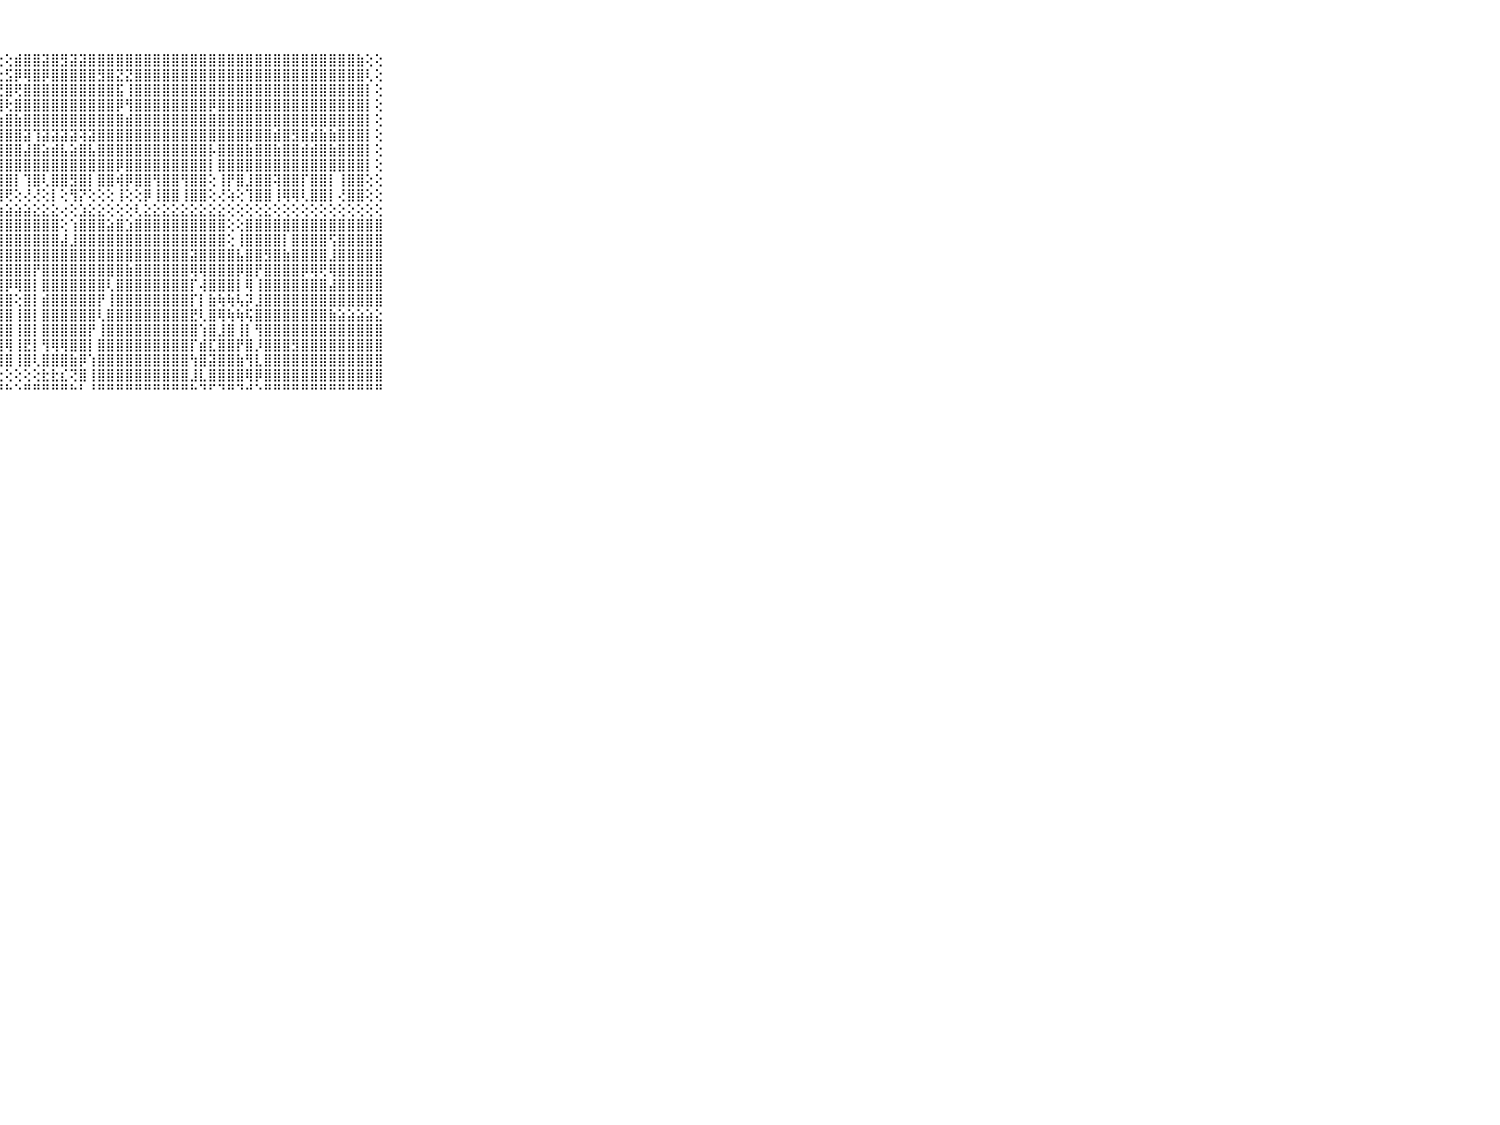

⠀⠀⠀⠀⠀⠀⠀⠀⠀⠀⠀⠀⠀⠀⠀⠀⠀⠀⠀⠀⠀⠀⠁⢑⢑⠀⠑⢕⢕⣾⣿⣿⣽⣿⣻⣽⣽⣿⣿⣿⣿⣿⣿⣿⣿⣿⣿⣿⣿⣿⣿⣿⣿⣿⣿⣿⣿⣿⣿⣿⣿⣿⣿⣿⣿⣿⣷⢕⢕⠀⠀⠀⠀⠀⠀⠀⠀⠀⠀⠀⠀
⠀⠀⠀⠀⠀⠀⠀⠀⠀⠀⠀⠀⠀⠀⠀⠀⠀⠀⠀⠀⠀⠀⢕⢕⢕⢀⢕⢕⣫⡿⢿⣿⡿⣿⣿⣿⣿⣿⣻⣿⣝⣝⣿⣿⣿⣿⣿⣿⣿⣿⣿⣿⣿⣿⣿⣿⣿⣿⣿⣿⣿⣿⣿⣿⣿⣿⣿⢇⢕⠀⠀⠀⠀⠀⠀⠀⠀⠀⠀⠀⠀
⠀⠀⠀⠀⠀⠀⠀⠀⠀⠀⠀⠀⠀⠀⠀⠀⠀⠀⠀⠀⠀⠀⢕⢕⢕⢕⢕⢜⣿⢟⣿⣿⣿⣿⣿⣿⣿⣿⣿⣿⣯⢸⣿⣿⣿⣿⣿⣿⣿⣿⣿⣿⣿⣿⣿⣿⣿⣿⣿⣿⣿⣿⣿⣿⣿⣿⣿⡇⢕⠀⠀⠀⠀⠀⠀⠀⠀⠀⠀⠀⠀
⠀⠀⠀⠀⠀⠀⠀⠀⠀⠀⠀⠀⠀⠀⠀⠀⠀⠀⠀⠀⠀⠀⢕⢕⢕⢕⢕⢸⢗⣿⣿⣿⣿⣿⣿⣿⣿⣿⣿⣿⡿⢻⣿⣿⣿⣿⣿⣿⣿⣿⡿⣿⣿⣿⣿⣿⣿⣿⣿⣿⣿⣿⣿⣿⣿⣿⣿⡇⢕⠀⠀⠀⠀⠀⠀⠀⠀⠀⠀⠀⠀
⠀⠀⠀⠀⠀⠀⠀⠀⠀⠀⠀⠀⠀⠀⠀⠀⠀⠀⠀⠀⠀⢕⢕⢕⢕⢕⢕⢱⣿⣷⣿⣿⣿⣿⣿⣿⣿⣿⣿⣿⣿⣾⣿⣿⣿⣿⣿⣿⣿⣿⣿⣿⣿⣿⣿⣿⣿⣿⣿⣿⣿⣿⣿⣿⣿⣿⣿⡇⢕⠀⠀⠀⠀⠀⠀⠀⠀⠀⠀⠀⠀
⠀⠀⠀⠀⠀⠀⠀⠀⠀⠀⠀⠀⠀⠀⠀⠀⠀⠀⠀⠀⠀⢕⢕⢕⢕⢕⢕⢸⣿⣿⣽⢹⣽⣽⣽⣽⢽⣽⣿⣿⣿⣿⣿⣿⣿⣿⣿⣿⣿⣿⣿⣿⣿⣿⣿⣿⣿⣾⣿⣻⣿⣾⣷⣷⣿⣿⣿⡇⢕⠀⠀⠀⠀⠀⠀⠀⠀⠀⠀⠀⠀
⠀⠀⠀⠀⠀⠀⠀⠀⠀⠀⠀⠀⠀⠀⠀⠀⠀⠀⠀⠀⠀⢕⢕⢕⢕⢕⢕⢸⣿⣿⣼⣿⣵⣾⣧⣵⣿⣧⣿⣿⣿⣿⣿⣿⣿⣿⣿⣿⣿⣿⡧⣿⣿⣿⣷⣿⣿⣷⣿⣿⣾⣾⣿⣷⣿⣿⣿⡇⢕⠀⠀⠀⠀⠀⠀⠀⠀⠀⠀⠀⠀
⠀⠀⠀⠀⠀⠀⠀⠀⠀⠀⠀⠀⠀⠀⠀⠀⠀⠀⠀⢀⢔⢕⢕⢕⢕⢕⢕⢸⣿⣿⣿⣿⣿⣿⣿⣿⣿⣿⣿⣿⡿⣿⣿⣿⣿⣿⣿⣿⣿⣿⡇⣿⣿⣿⣿⣿⣿⣿⣿⣿⣿⣿⣿⣿⣿⣿⣿⡇⢕⠀⠀⠀⠀⠀⠀⠀⠀⠀⠀⠀⠀
⠀⠀⠀⠀⠀⠀⠀⠀⠀⠀⠀⠀⠀⠀⠀⠀⠀⢀⢄⢕⢕⢕⢕⢕⢕⢕⢕⢸⣿⡇⢹⣿⢇⣿⣿⣻⣿⡇⣿⣿⢾⡿⣿⣿⢻⣿⣿⢻⣿⣿⢕⢸⡟⣿⣸⣿⣿⢽⣿⣿⡏⣿⣿⡇⢸⣿⣿⢕⢕⠀⠀⠀⠀⠀⠀⠀⠀⠀⠀⠀⠀
⠀⠀⠀⠀⠀⠀⠀⠀⠀⠀⠀⠀⠀⠀⠀⠀⠀⠑⢕⢕⢕⢻⢕⡕⢕⢕⢕⢸⢟⢕⢜⢜⢕⡇⢕⢻⡝⢕⢕⢕⢸⢕⢕⡿⢸⣿⣿⢸⣿⣿⢕⢜⢵⢕⢹⣿⣿⢸⢿⢿⢇⣿⣿⡇⢜⣿⣿⢕⢕⠀⠀⠀⠀⠀⠀⠀⠀⠀⠀⠀⠀
⠀⠀⠀⠀⠀⠀⠀⠀⠀⠀⠀⣴⣤⣤⣤⣤⣤⣤⣴⣥⣵⣵⣵⣵⣵⣵⣵⣵⣵⣵⣵⣕⣕⣕⢔⢕⣱⣕⣕⢕⢕⢕⢇⣕⣕⣕⣕⣕⣕⣕⣕⣕⢕⢕⢕⢕⣕⢕⢕⢕⢕⢕⢕⢕⢕⢕⢕⢕⢕⠀⠀⠀⠀⠀⠀⠀⠀⠀⠀⠀⠀
⠀⠀⠀⠀⠀⠀⠀⠀⠀⠀⠀⣿⣿⣿⣿⣿⣿⣿⣿⣿⣿⣿⣿⣿⣿⣿⣿⣿⣿⣿⣿⣿⣿⣿⢕⢱⣿⣿⣿⣵⣿⣱⣿⣿⣿⣿⣿⣿⣿⣿⣿⣿⢕⢕⣿⣿⣿⣿⣿⣿⣿⣿⣿⣿⣿⣿⣿⣿⣿⠀⠀⠀⠀⠀⠀⠀⠀⠀⠀⠀⠀
⠀⠀⠀⠀⠀⠀⠀⠀⠀⠀⠀⣿⣿⣾⣿⣷⣿⣿⣿⣿⡿⢿⣿⣿⣿⣿⣿⣿⣿⣿⣿⣿⣿⣿⣼⣸⣿⣿⣿⣿⣿⣿⣿⣿⣿⣿⣿⣿⣿⣿⣿⣿⢕⢸⣿⣿⣿⣿⡇⣿⣿⣿⣿⢫⣿⣿⣿⣿⣿⠀⠀⠀⠀⠀⠀⠀⠀⠀⠀⠀⠀
⠀⠀⠀⠀⠀⠀⠀⠀⠀⠀⠀⢍⢝⢝⢻⢟⣿⣿⣿⣿⣷⣿⣿⣿⣿⣿⣿⣿⣿⣿⣿⣿⣿⣿⣿⣿⣿⣿⣿⣿⣿⣿⣿⣿⣿⣿⣿⣿⣽⣿⣿⣿⣿⣧⣿⣿⣻⣿⣷⣿⣿⣿⣿⣸⣿⣿⣿⣿⣿⠀⠀⠀⠀⠀⠀⠀⠀⠀⠀⠀⠀
⠀⠀⠀⠀⠀⠀⠀⠀⠀⠀⠀⣕⣕⣜⣝⣼⣿⣿⣿⣿⣿⣿⣿⣿⣿⣿⣿⣿⣿⣿⣿⡟⣿⣿⣿⣿⣿⣿⣿⣿⣿⣷⣿⣿⣿⣿⣿⣿⢿⢿⣿⣿⣿⡿⣿⡟⣿⣿⣿⣿⡿⢿⢟⢿⣿⣿⣿⣿⣿⠀⠀⠀⠀⠀⠀⠀⠀⠀⠀⠀⠀
⠀⠀⠀⠀⠀⠀⠀⠀⠀⠀⠀⣿⣿⣿⣿⣿⣿⣿⣿⣿⣿⣿⣿⢸⢿⣿⣿⣿⡿⢿⣿⡇⣿⣿⣿⣿⣿⣿⣿⢇⣿⣿⣿⣿⣿⣿⣿⣿⡏⢼⣿⣿⣿⡇⢿⢸⣿⣿⣿⣿⣿⣿⣿⣼⣿⣿⣿⣿⣿⠀⠀⠀⠀⠀⠀⠀⠀⠀⠀⠀⠀
⠀⠀⠀⠀⠀⠀⠀⠀⠀⠀⠀⣿⣿⣿⣿⣿⣿⣿⣿⣿⣿⣿⣿⢕⣿⣿⣿⣿⣿⢕⣿⡇⣾⣿⣿⣿⣿⣿⡟⢸⣿⣿⣿⣿⣿⣿⣿⣿⡏⡇⣷⢷⢷⢧⡽⣸⣿⣿⣿⣿⣿⣿⣿⣿⣿⣿⣿⣿⣿⠀⠀⠀⠀⠀⠀⠀⠀⠀⠀⠀⠀
⠀⠀⠀⠀⠀⠀⠀⠀⠀⠀⠀⣿⣿⣿⣿⣿⣿⣿⣿⣿⣿⣿⣿⡇⣿⣿⣿⣿⣿⢸⣿⡇⣿⣿⣿⣿⣿⣿⢇⣿⣿⣿⣿⣿⣿⣿⣿⣿⣟⢇⣿⢿⢷⢷⢯⣿⣿⣿⣿⣿⣿⣿⣿⣷⣵⣵⣵⣵⣕⠀⠀⠀⠀⠀⠀⠀⠀⠀⠀⠀⠀
⠀⠀⠀⠀⠀⠀⠀⠀⠀⠀⠀⣿⣿⣿⣿⡿⢟⣿⣿⣿⣿⣿⣿⡇⣿⣿⣿⣿⣿⢸⣿⡇⣿⣿⣿⣿⣿⡟⢸⣿⣿⣿⣿⣿⣿⣿⣿⣿⣿⢱⣿⣸⣿⢸⡇⢻⣿⣿⣿⣿⣿⣿⣿⣿⣿⣿⣿⣿⣿⠀⠀⠀⠀⠀⠀⠀⠀⠀⠀⠀⠀
⠀⠀⠀⠀⠀⠀⠀⠀⠀⠀⠀⢟⣿⣿⣿⣿⣱⣿⣿⣿⣿⣿⣿⢇⢻⣿⣿⣿⢿⢸⣟⡇⢻⢿⢿⣿⣿⡇⣿⣿⣿⣿⣿⣿⣿⣿⣿⣿⡏⣾⣏⣿⣿⡟⣿⡸⣿⣿⣿⣻⣿⣿⣿⣿⣿⣿⣿⣿⣿⠀⠀⠀⠀⠀⠀⠀⠀⠀⠀⠀⠀
⠀⠀⠀⠀⠀⠀⠀⠀⠀⠀⠀⢱⣿⣿⣿⣿⣿⣿⣿⣿⣿⣿⣿⡇⣼⣿⣿⣿⣿⢸⣿⢇⣿⣿⣿⣷⡿⢱⣿⣿⣿⣿⣿⣿⣿⣿⣿⣿⢳⣿⣽⣿⣿⣷⢻⣇⣿⣿⣿⣿⣿⣿⣿⣿⣿⣿⣿⣿⣿⠀⠀⠀⠀⠀⠀⠀⠀⠀⠀⠀⠀
⠀⠀⠀⠀⠀⠀⠀⠀⠀⠀⠀⣿⣿⣿⣿⣿⣿⣿⣿⣿⣿⣿⣿⡇⢸⣝⣏⣕⢕⢕⢕⢕⣗⣗⣎⢝⣿⢸⣿⣿⣿⣿⣿⣿⣿⣿⣿⣿⣸⣇⣿⣿⣿⣿⢿⡿⣿⣿⣿⣿⣿⣿⣿⣿⣿⣿⣿⣿⣿⠀⠀⠀⠀⠀⠀⠀⠀⠀⠀⠀⠀
⠀⠀⠀⠀⠀⠀⠀⠀⠀⠀⠀⠛⠛⠛⠛⠛⠛⠛⠛⠛⠛⠛⠛⠓⠛⠛⠛⠛⠓⠑⠛⠛⠛⠛⠛⠓⠃⠘⠛⠛⠛⠛⠛⠛⠛⠛⠛⠛⠓⠙⠋⠙⠛⠙⠚⠑⠛⠛⠛⠛⠛⠛⠛⠛⠛⠛⠛⠛⠛⠀⠀⠀⠀⠀⠀⠀⠀⠀⠀⠀⠀